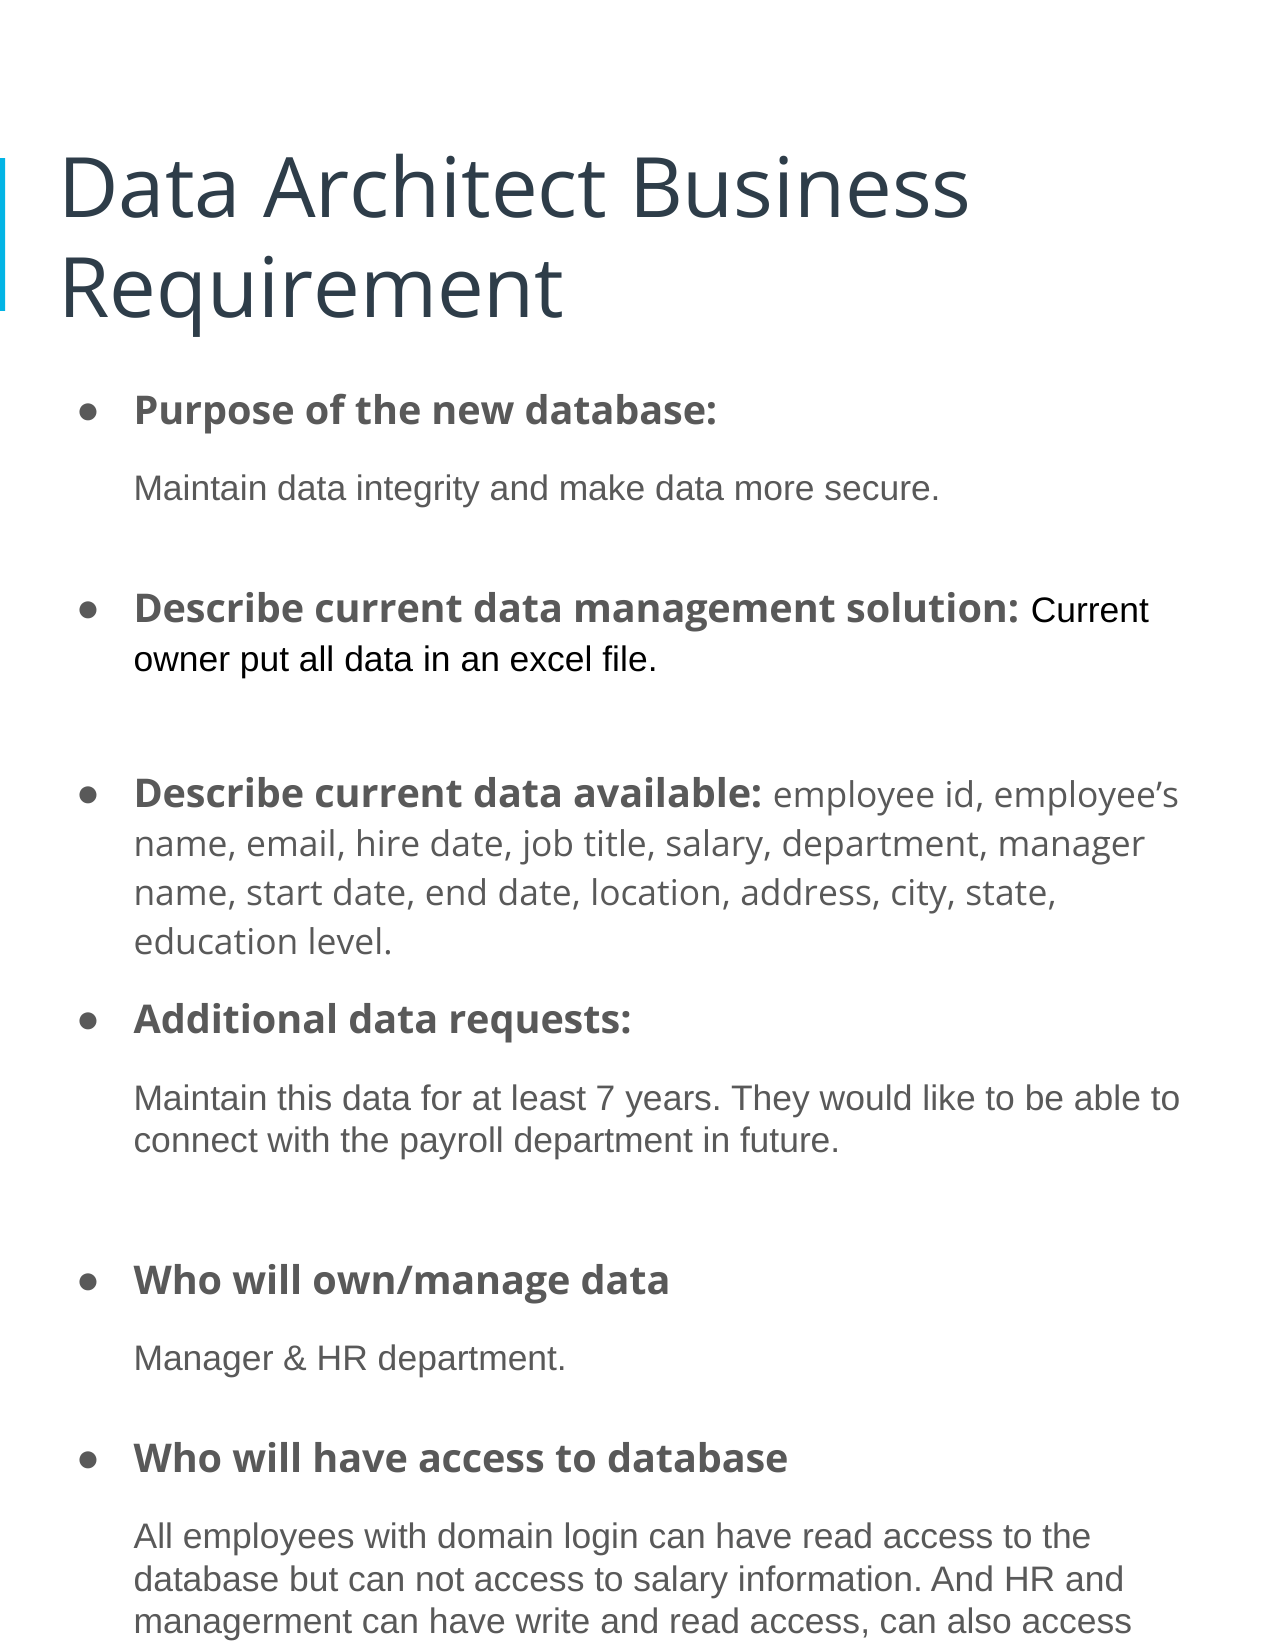

# Data Architect Business Requirement
Purpose of the new database:
Maintain data integrity and make data more secure.

Describe current data management solution: Current owner put all data in an excel file.

Describe current data available: employee id, employee’s name, email, hire date, job title, salary, department, manager name, start date, end date, location, address, city, state, education level.
Additional data requests:
Maintain this data for at least 7 years. They would like to be able to connect with the payroll department in future.

Who will own/manage data
Manager & HR department.

Who will have access to database
All employees with domain login can have read access to the database but can not access to salary information. And HR and managerment can have write and read access, can also access salary information.